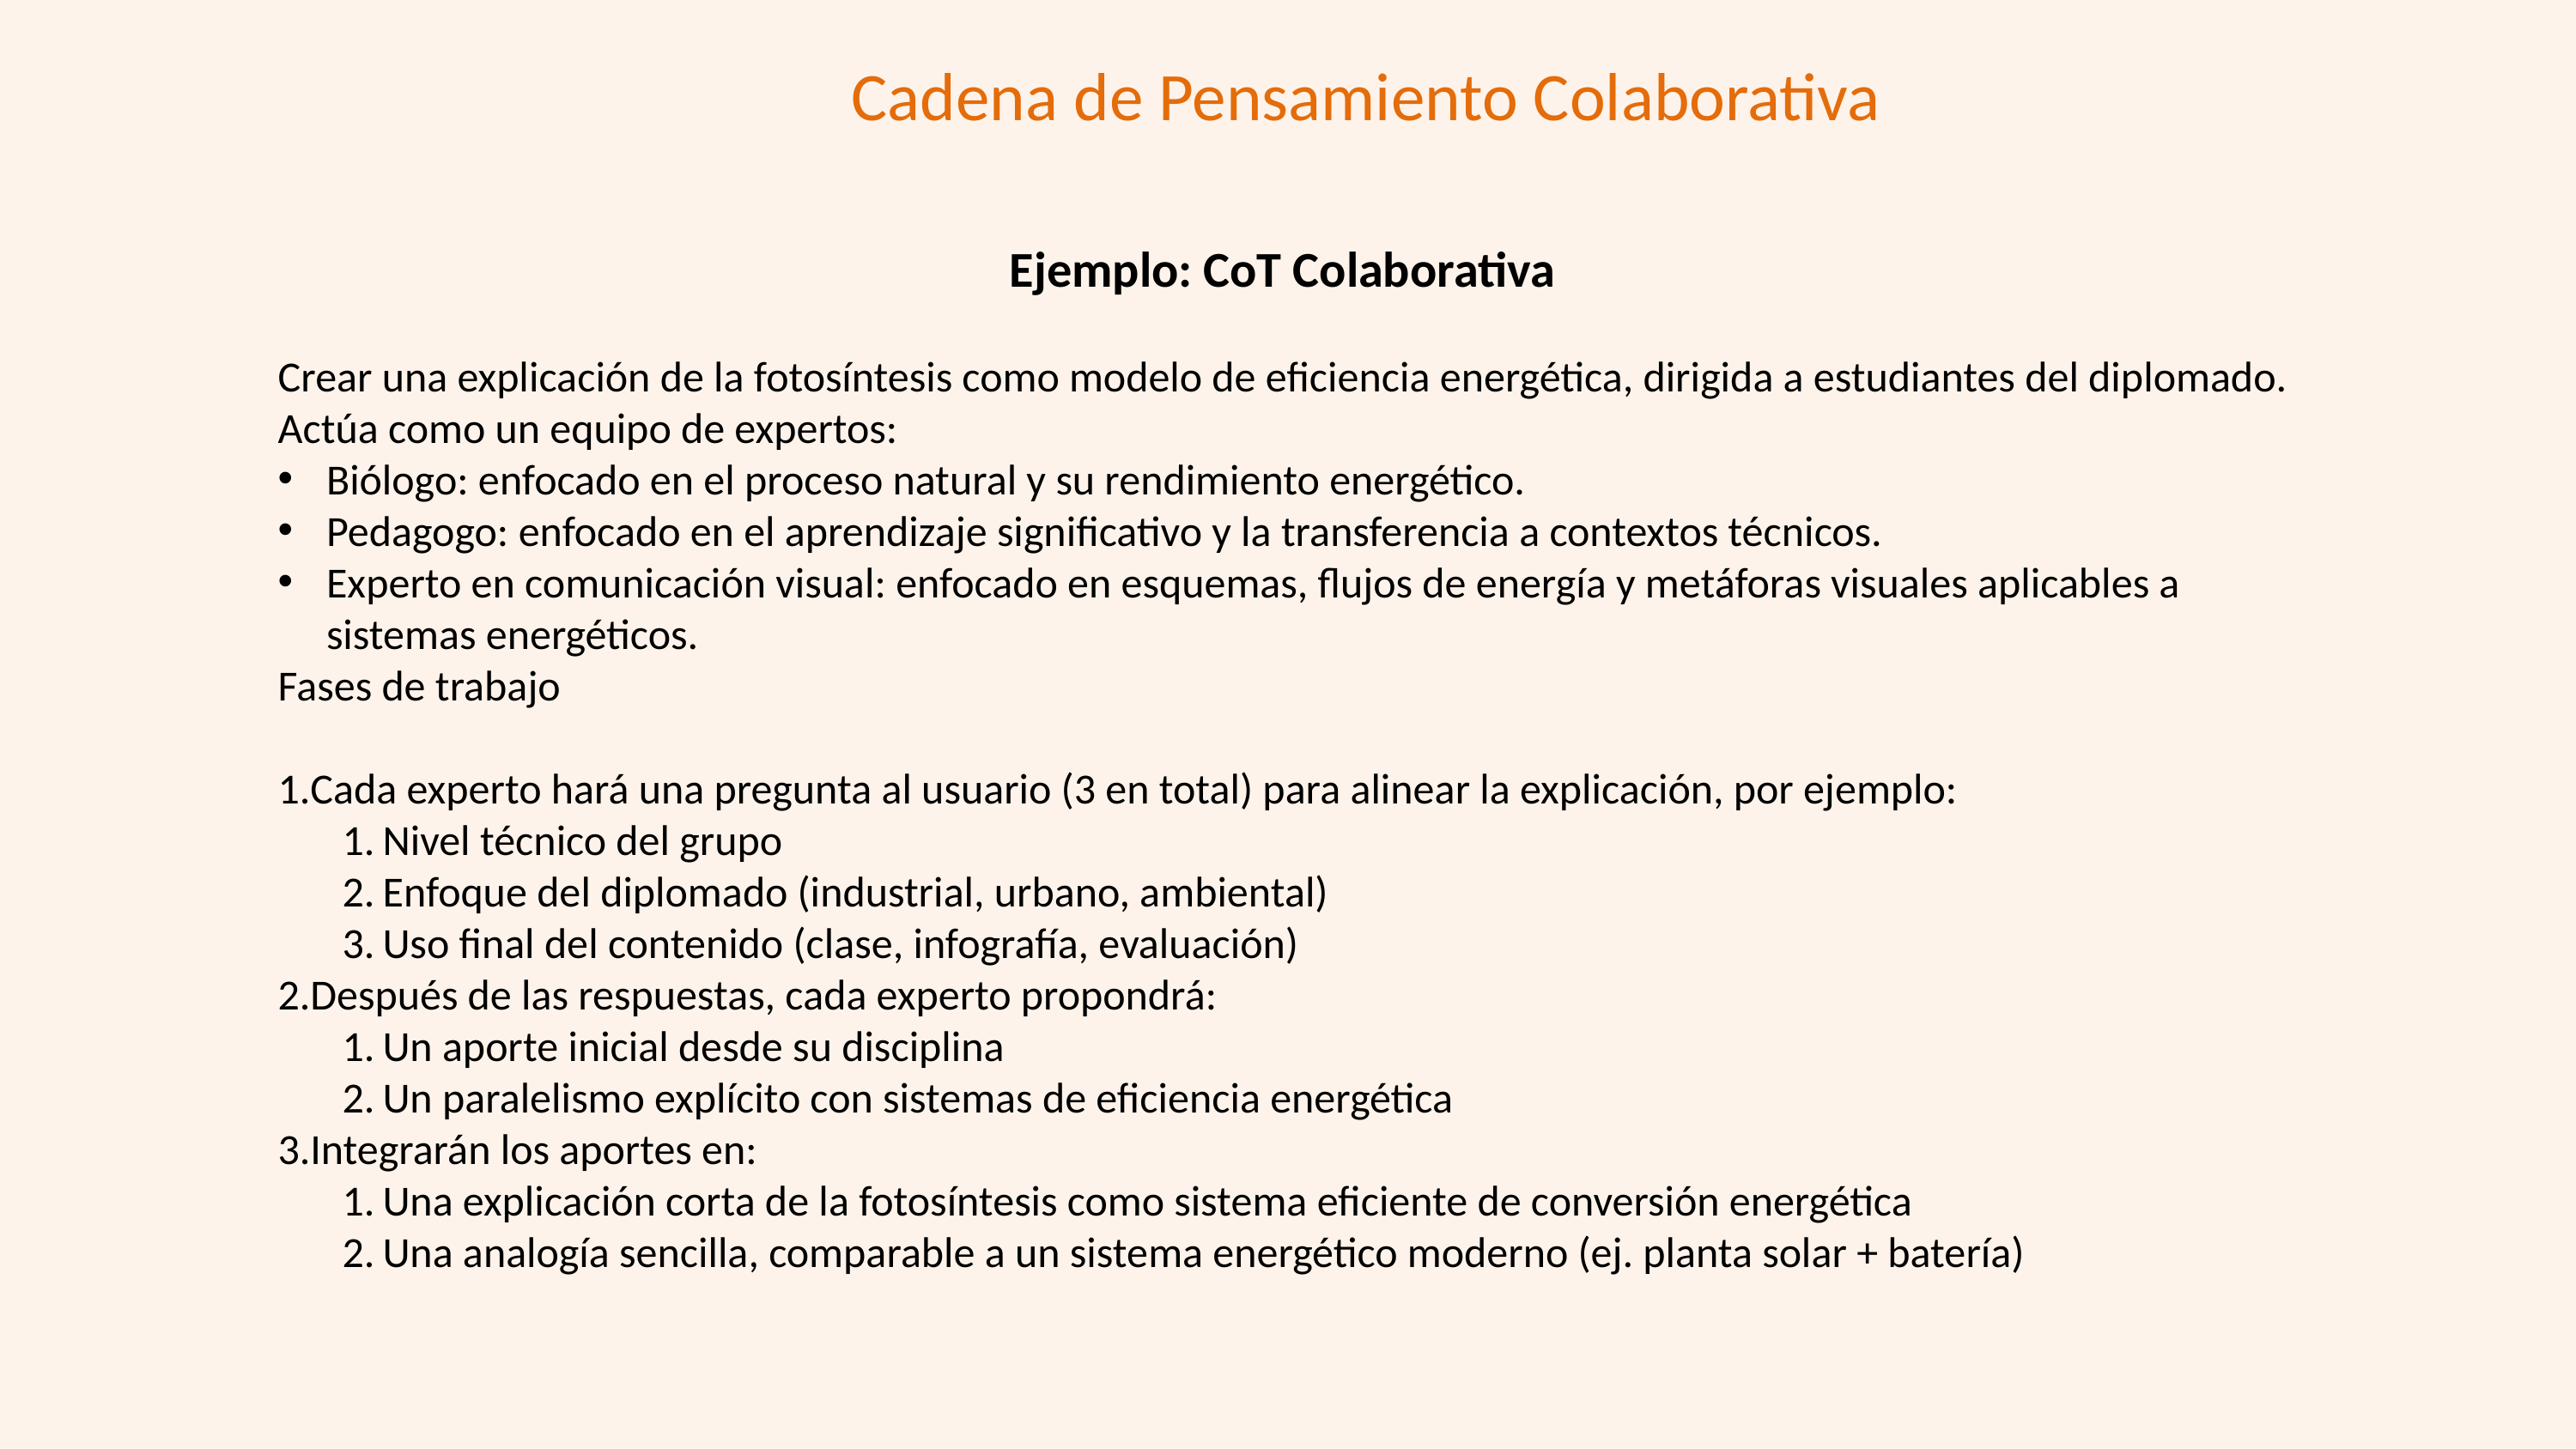

Cadena de Pensamiento Colaborativa
Ejemplo: CoT Colaborativa

Crear una explicación de la fotosíntesis como modelo de eficiencia energética, dirigida a estudiantes del diplomado.
Actúa como un equipo de expertos:
Biólogo: enfocado en el proceso natural y su rendimiento energético.
Pedagogo: enfocado en el aprendizaje significativo y la transferencia a contextos técnicos.
Experto en comunicación visual: enfocado en esquemas, flujos de energía y metáforas visuales aplicables a sistemas energéticos.
Fases de trabajo

Cada experto hará una pregunta al usuario (3 en total) para alinear la explicación, por ejemplo:
Nivel técnico del grupo
Enfoque del diplomado (industrial, urbano, ambiental)
Uso final del contenido (clase, infografía, evaluación)
Después de las respuestas, cada experto propondrá:
Un aporte inicial desde su disciplina
Un paralelismo explícito con sistemas de eficiencia energética
Integrarán los aportes en:
Una explicación corta de la fotosíntesis como sistema eficiente de conversión energética
Una analogía sencilla, comparable a un sistema energético moderno (ej. planta solar + batería)